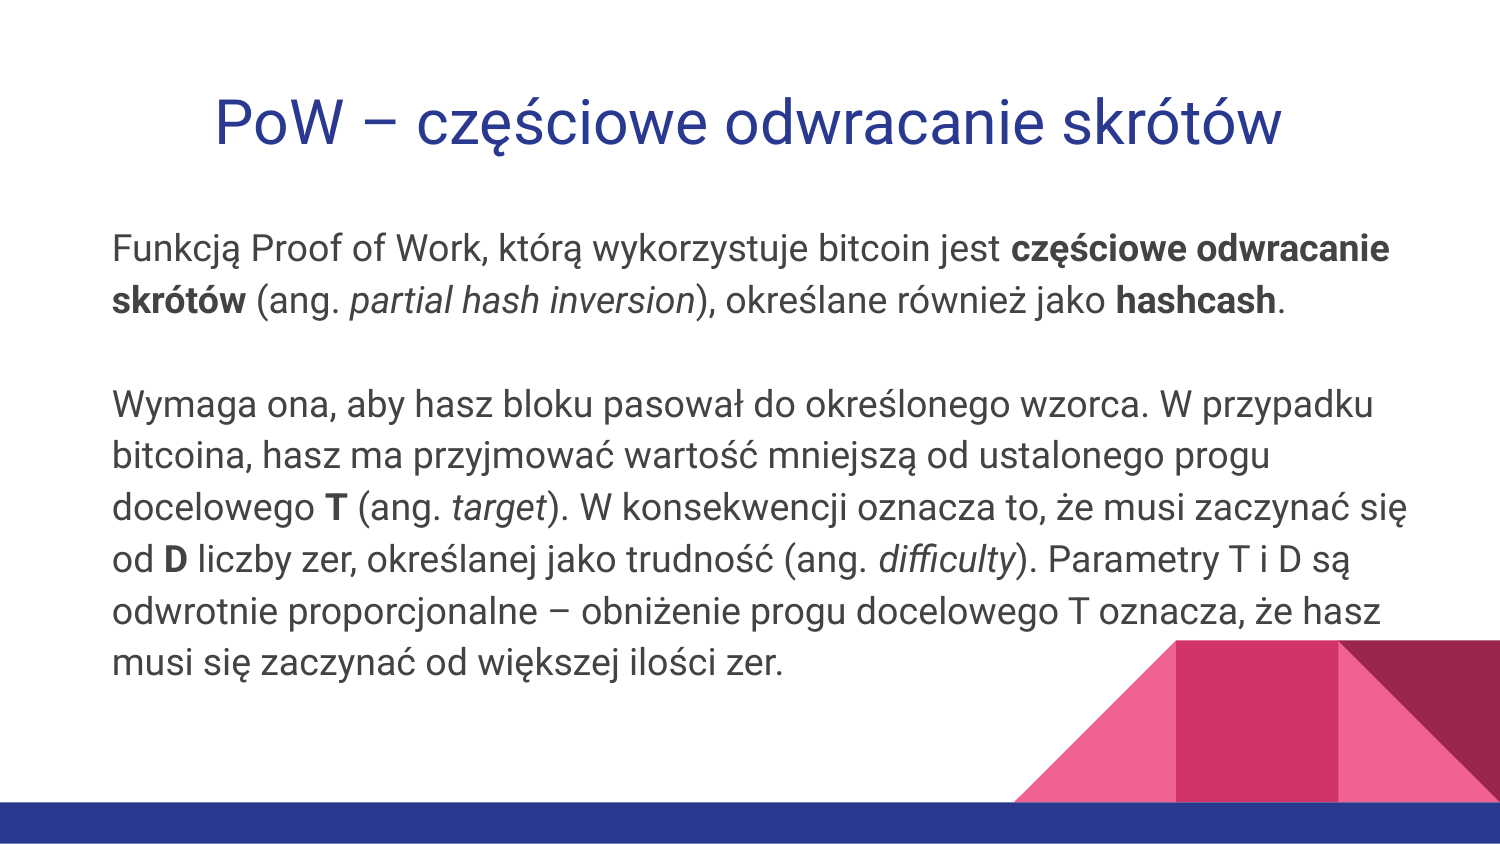

# PoW – częściowe odwracanie skrótów
Funkcją Proof of Work, którą wykorzystuje bitcoin jest częściowe odwracanie skrótów (ang. partial hash inversion), określane również jako hashcash.
Wymaga ona, aby hasz bloku pasował do określonego wzorca. W przypadku bitcoina, hasz ma przyjmować wartość mniejszą od ustalonego progu docelowego T (ang. target). W konsekwencji oznacza to, że musi zaczynać się od D liczby zer, określanej jako trudność (ang. difficulty). Parametry T i D są odwrotnie proporcjonalne – obniżenie progu docelowego T oznacza, że hasz musi się zaczynać od większej ilości zer.